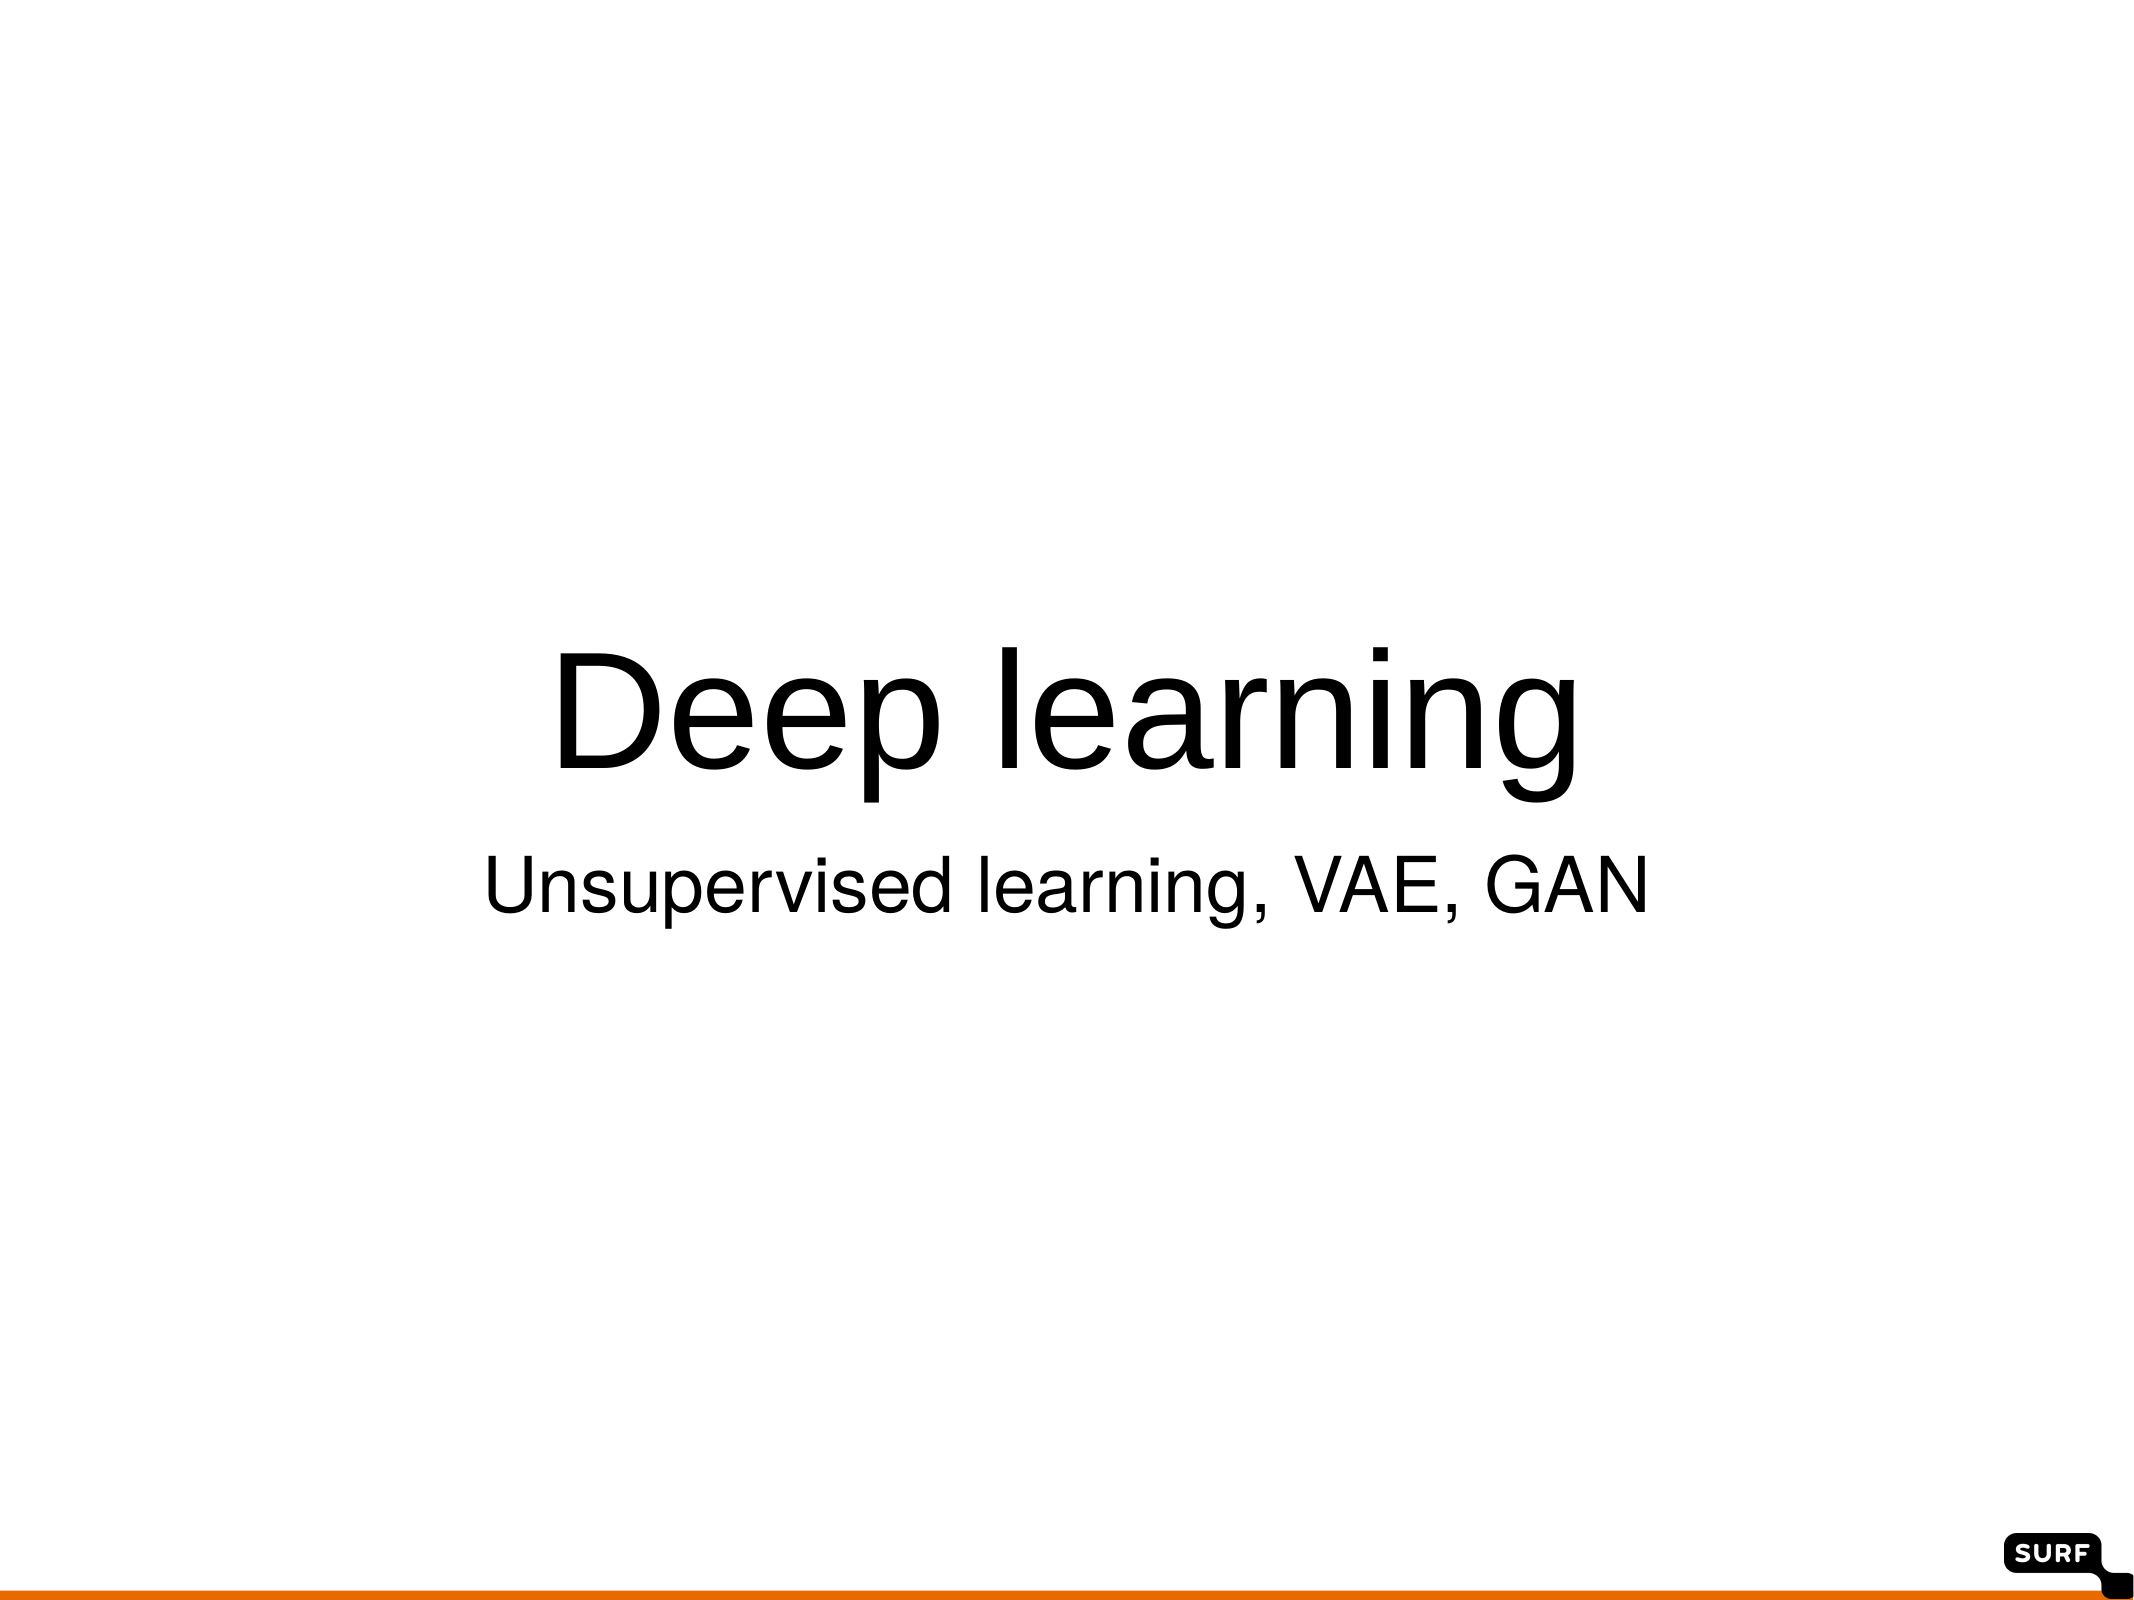

# Deep learning
Unsupervised learning, VAE, GAN